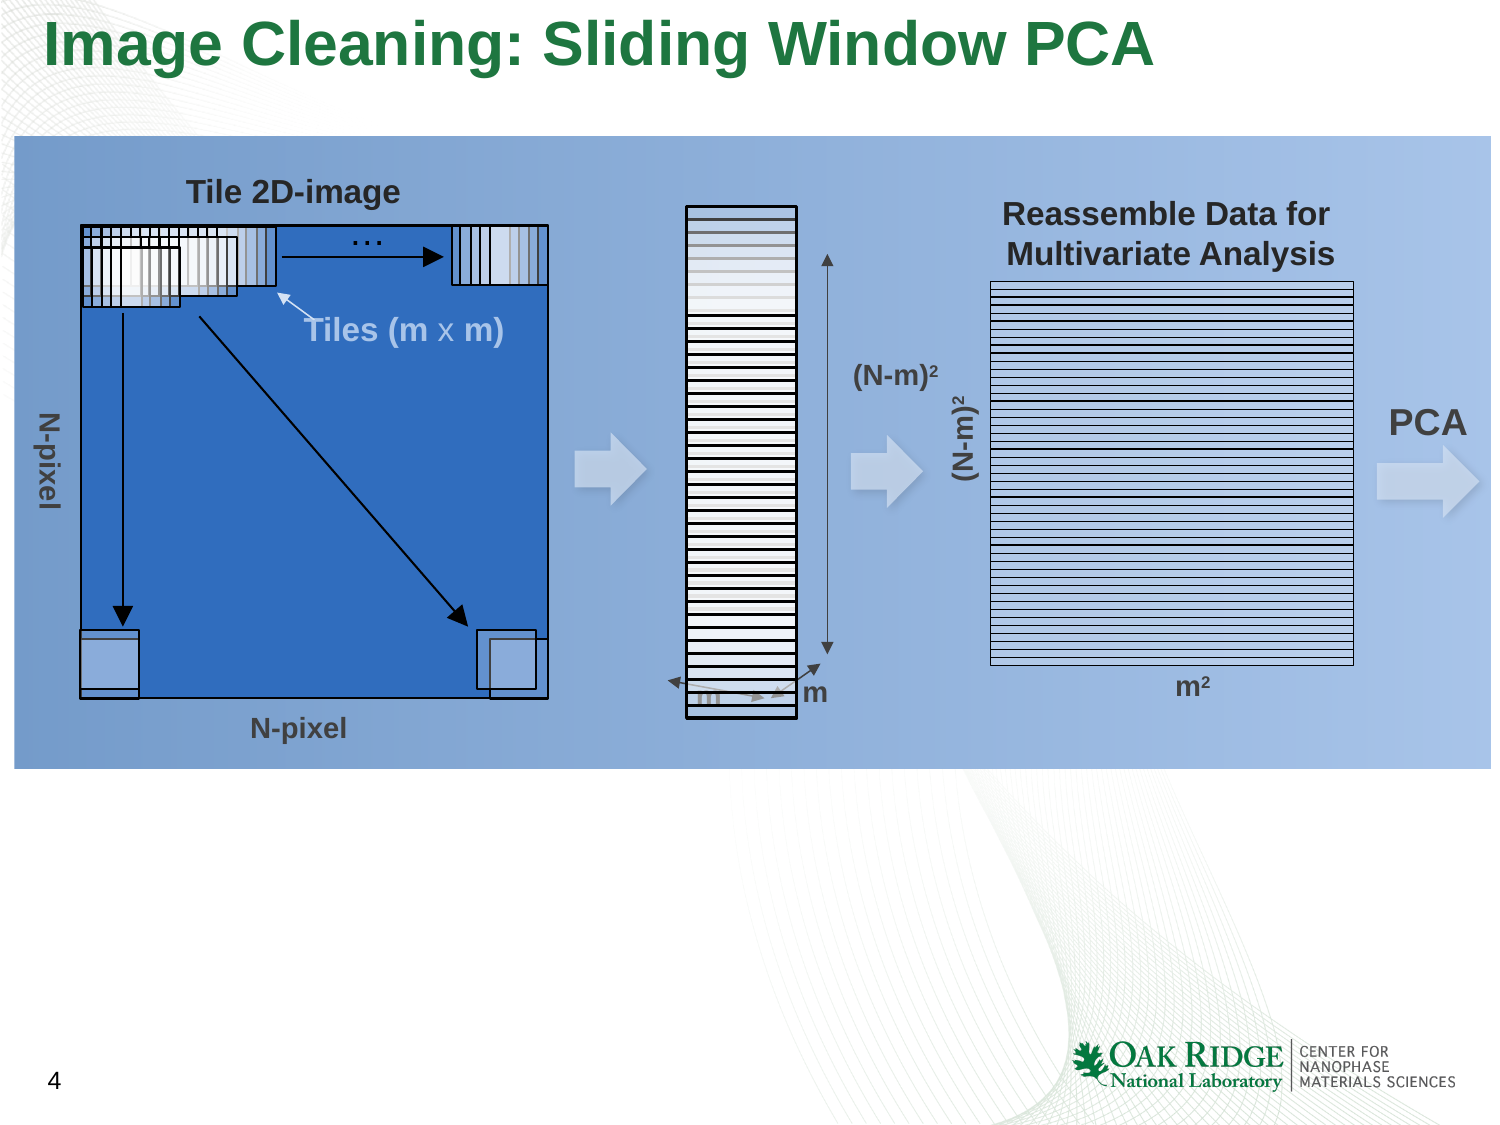

# Image Cleaning: Sliding Window PCA

Tile 2D-image
Reassemble Data for
Multivariate Analysis

(N-m)2
m2
PCA

…

Tiles (m x m)

(N-m)2
m
m

N-pixel
N-pixel